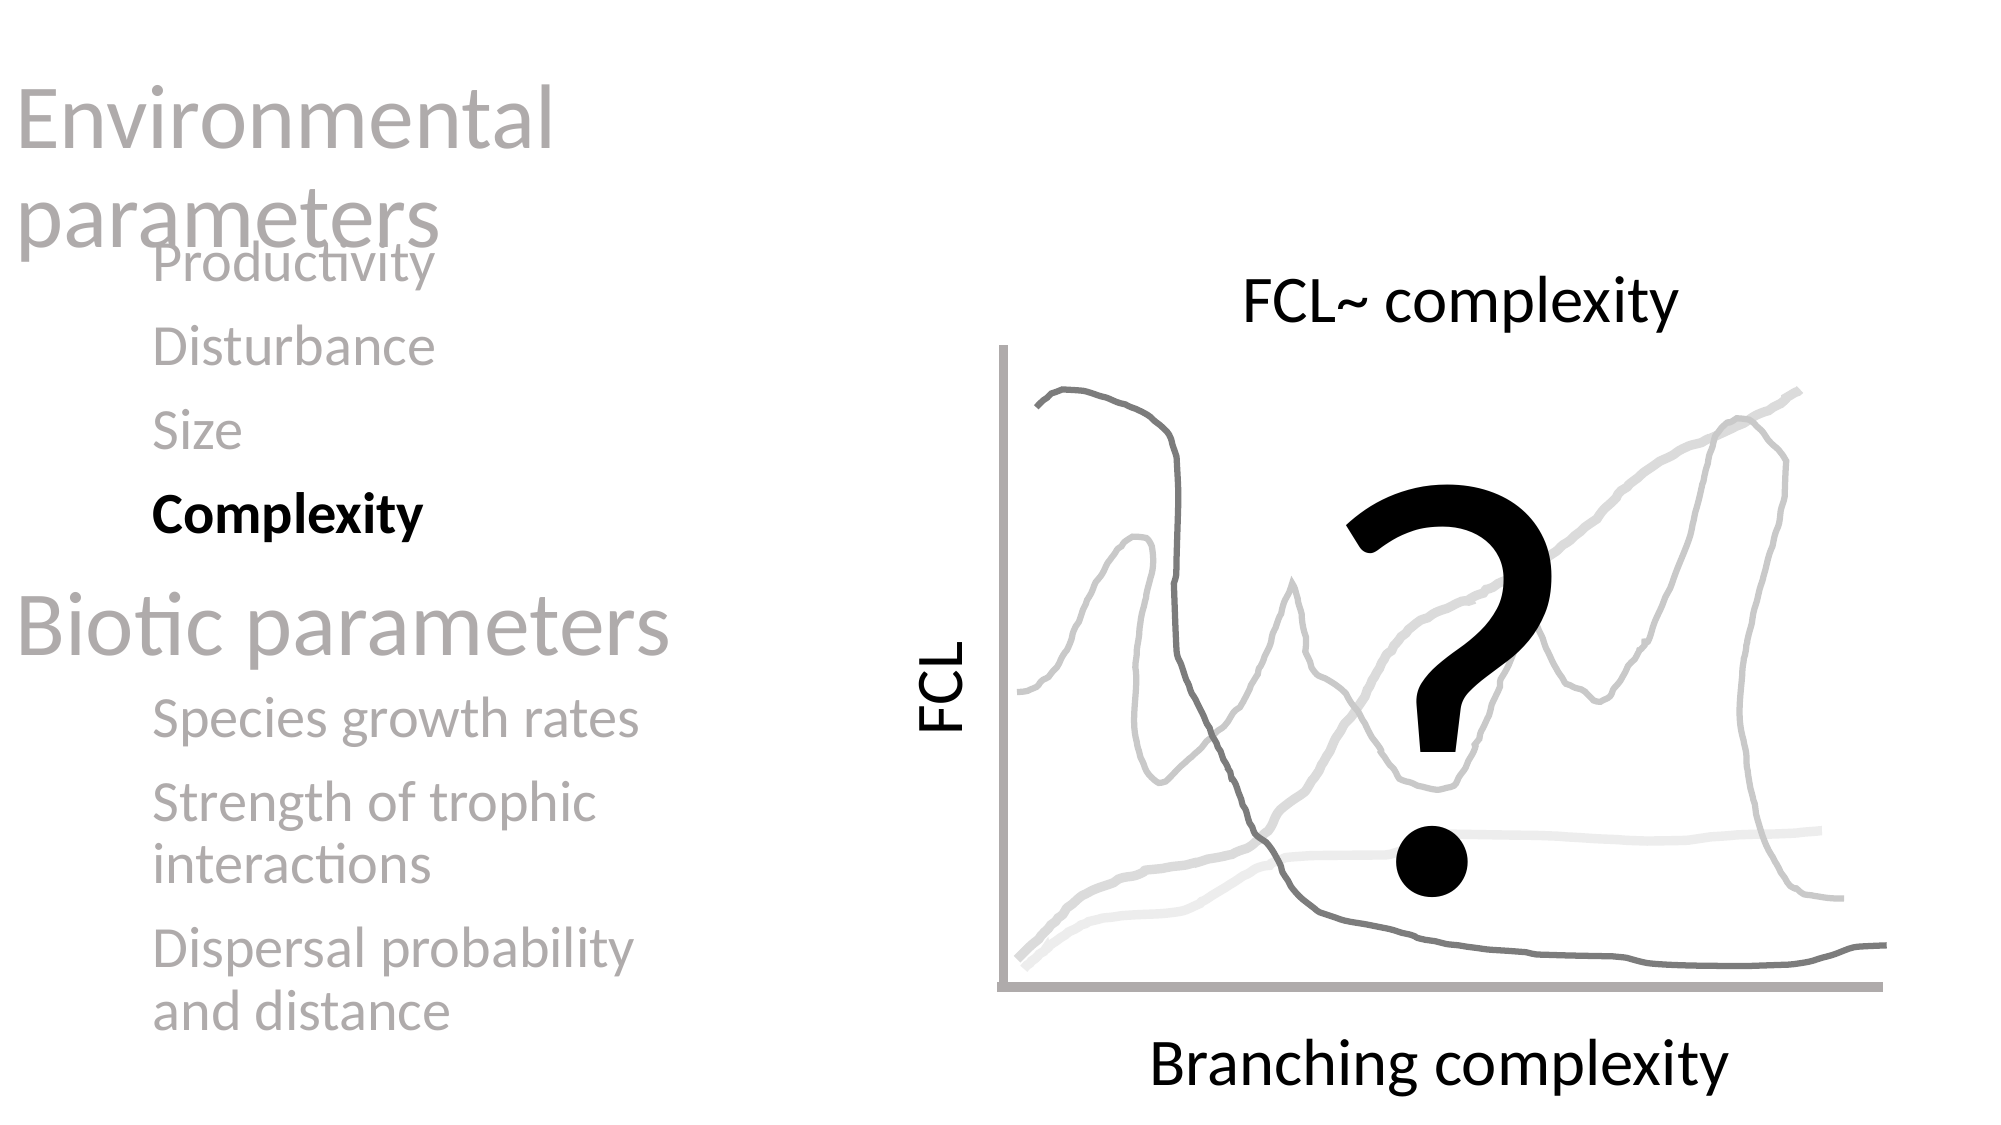

# Environmental parameters
Productivity
Disturbance
Size
Complexity
FCL~ complexity
?
FCL
Branching complexity

Biotic parameters
Species growth rates
Strength of trophic interactions
Dispersal probability and distance